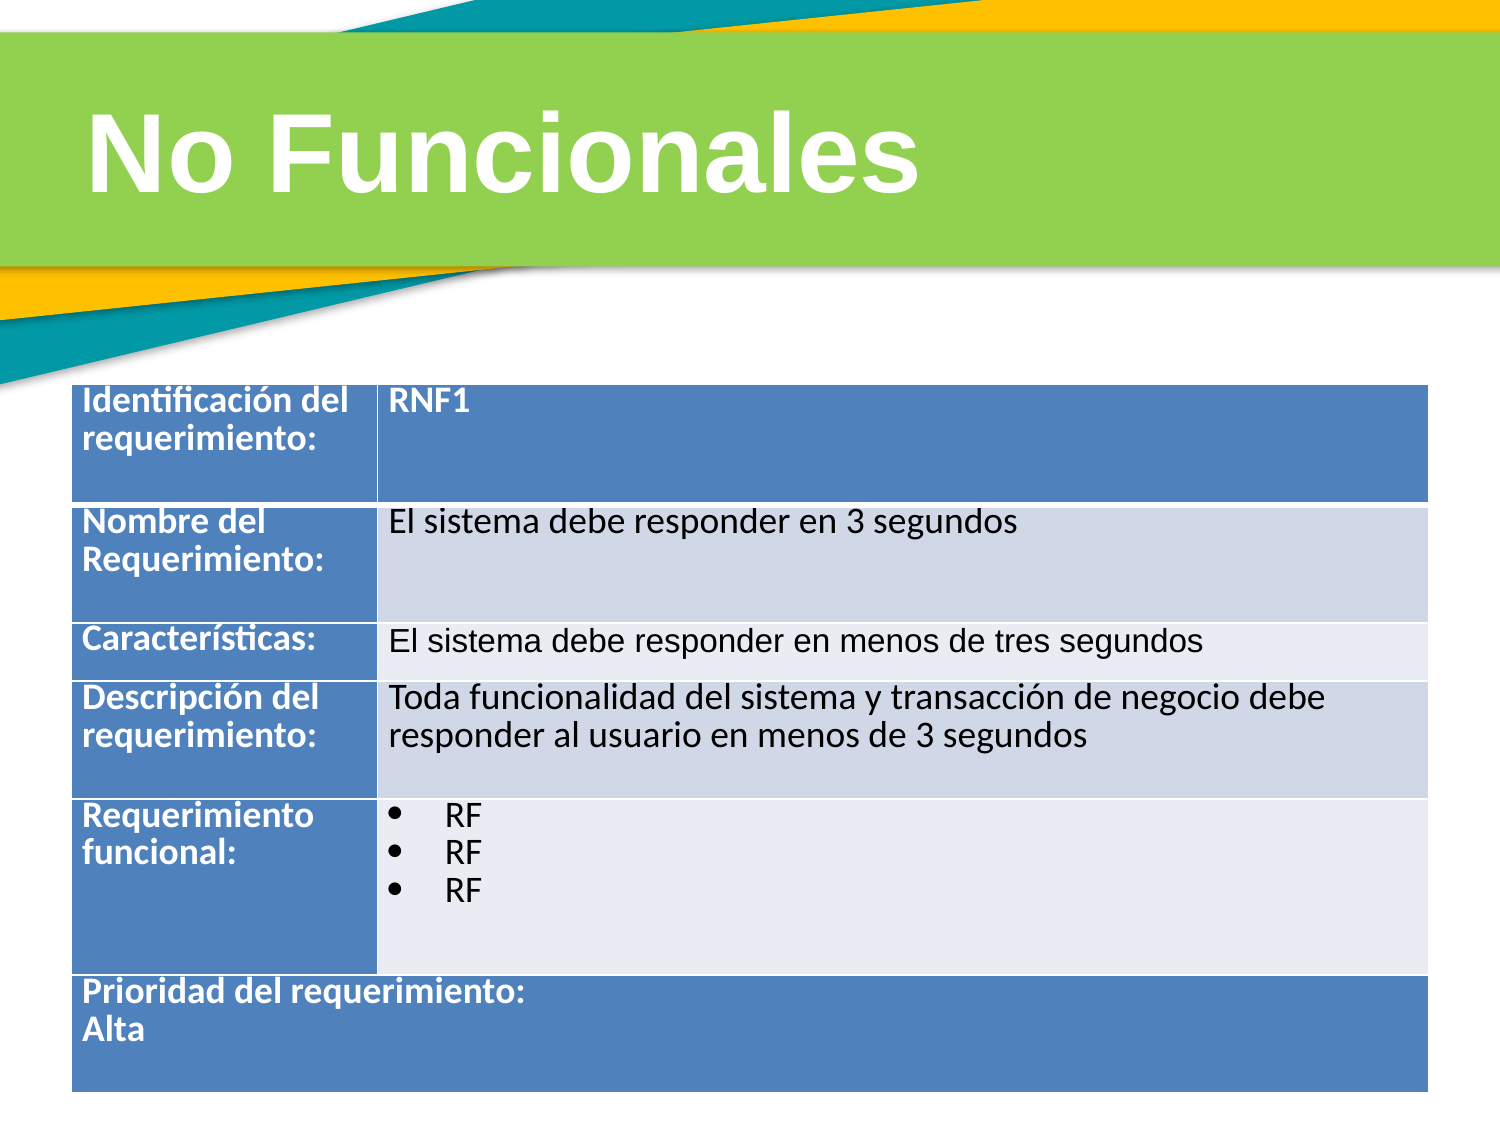

No Funcionales
| Identificación del requerimiento: | RNF1 |
| --- | --- |
| Nombre del Requerimiento: | El sistema debe responder en 3 segundos |
| Características: | El sistema debe responder en menos de tres segundos |
| Descripción del requerimiento: | Toda funcionalidad del sistema y transacción de negocio debe responder al usuario en menos de 3 segundos |
| Requerimiento funcional: | RF RF RF |
| Prioridad del requerimiento: Alta |  |